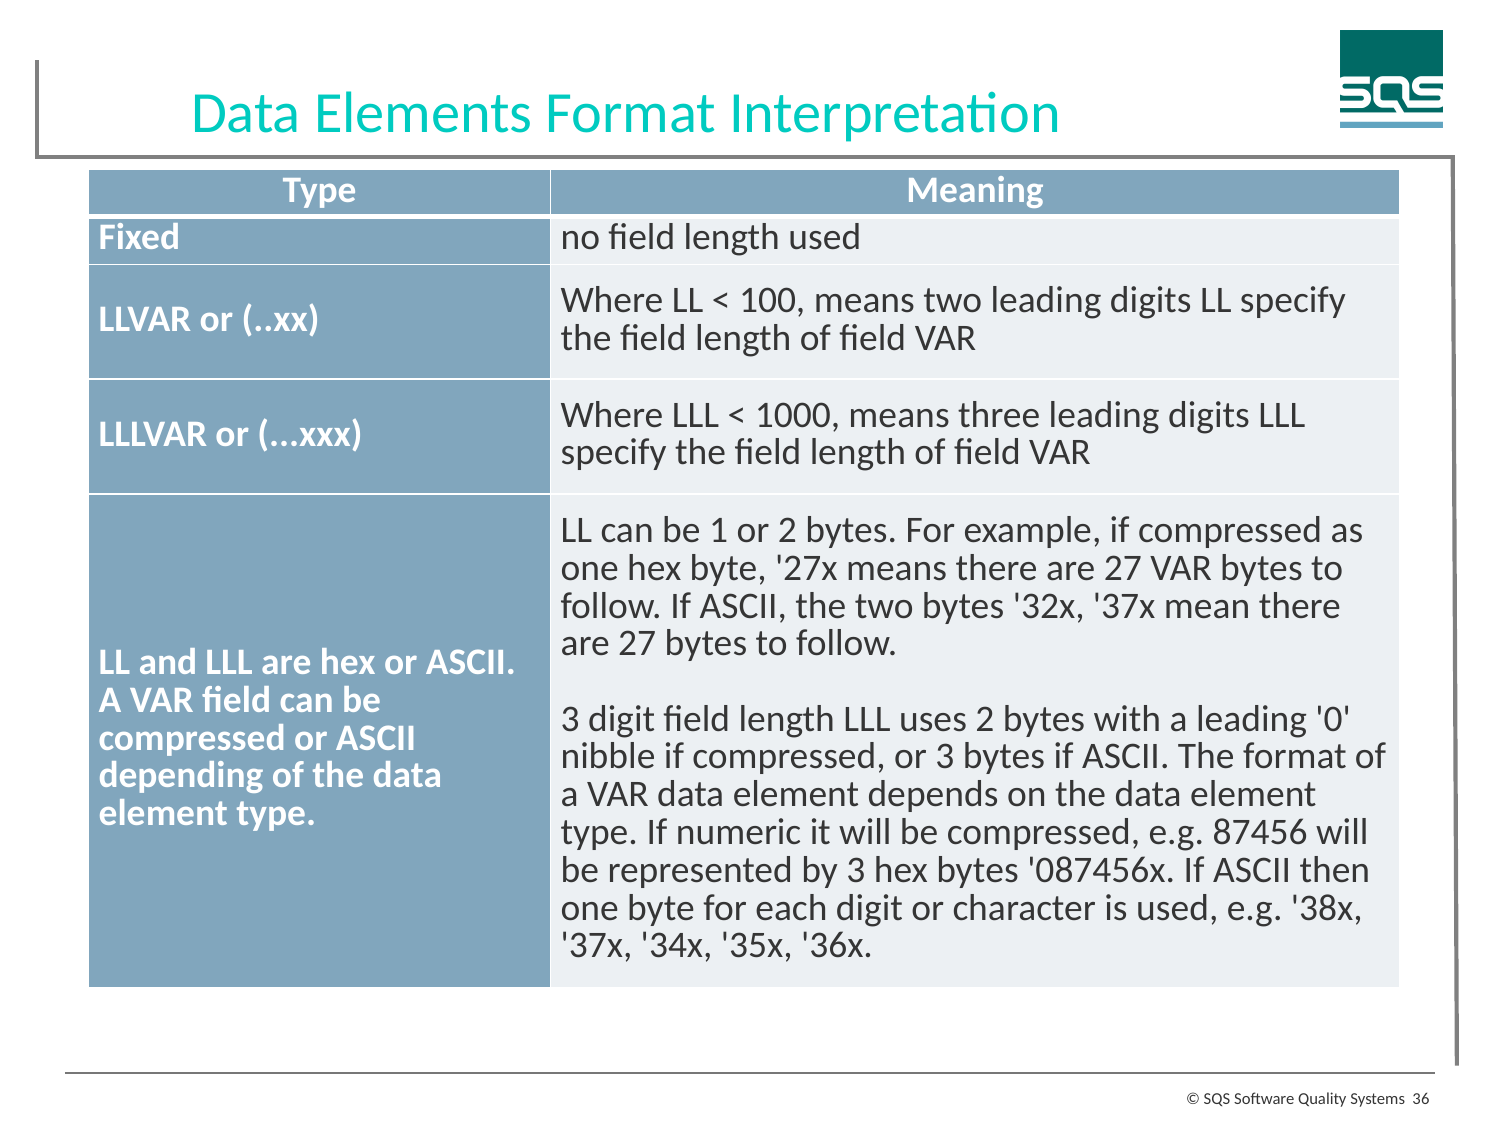

Data Elements Format Interpretation
| Type | Meaning |
| --- | --- |
| Fixed | no field length used |
| LLVAR or (..xx) | Where LL < 100, means two leading digits LL specify the field length of field VAR |
| LLLVAR or (...xxx) | Where LLL < 1000, means three leading digits LLL specify the field length of field VAR |
| LL and LLL are hex or ASCII. A VAR field can be compressed or ASCII depending of the data element type. | LL can be 1 or 2 bytes. For example, if compressed as one hex byte, '27x means there are 27 VAR bytes to follow. If ASCII, the two bytes '32x, '37x mean there are 27 bytes to follow. 3 digit field length LLL uses 2 bytes with a leading '0' nibble if compressed, or 3 bytes if ASCII. The format of a VAR data element depends on the data element type. If numeric it will be compressed, e.g. 87456 will be represented by 3 hex bytes '087456x. If ASCII then one byte for each digit or character is used, e.g. '38x, '37x, '34x, '35x, '36x. |
36
© SQS Software Quality Systems